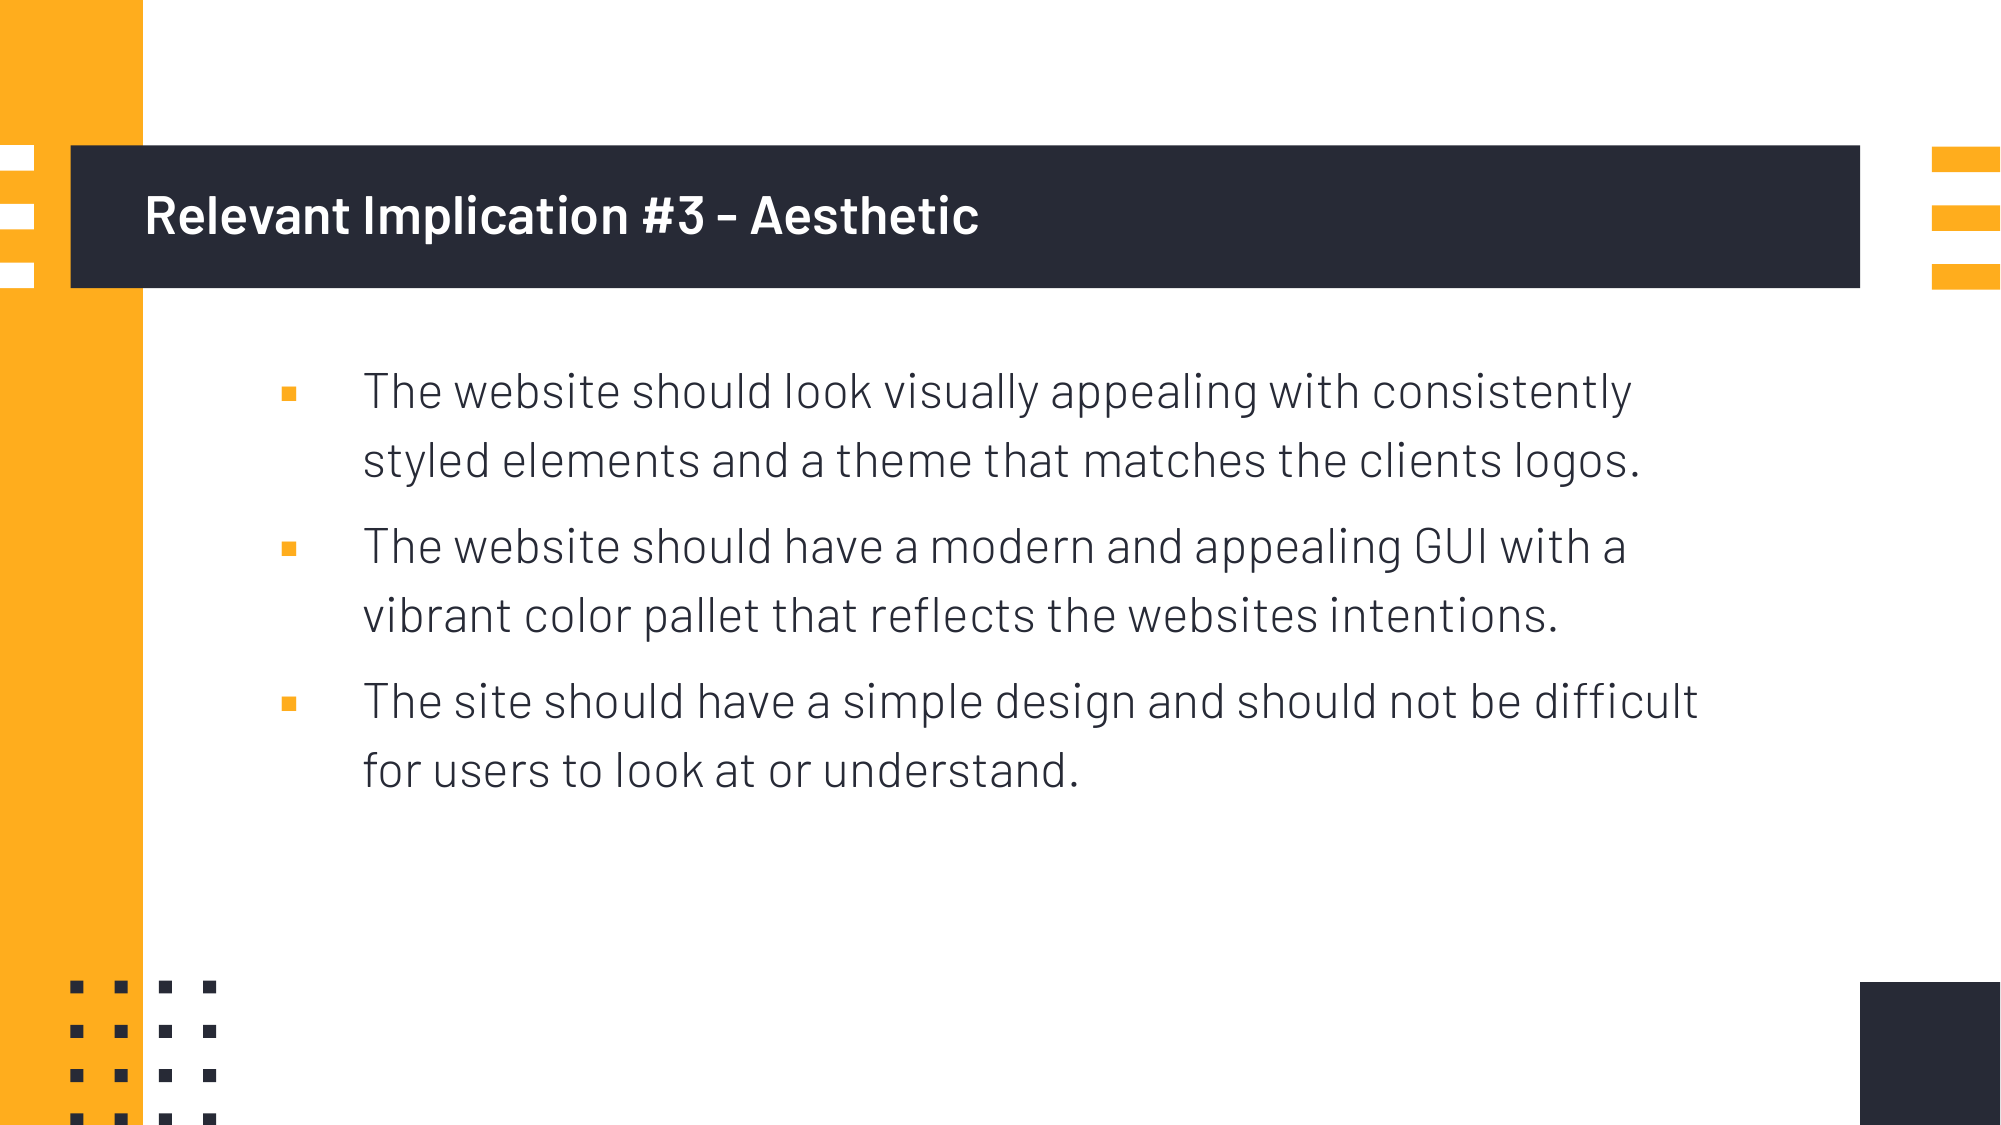

# Relevant Implication #3 - Aesthetic
The website should look visually appealing with consistently styled elements and a theme that matches the clients logos.
The website should have a modern and appealing GUI with a vibrant color pallet that reflects the websites intentions.
The site should have a simple design and should not be difficult for users to look at or understand.